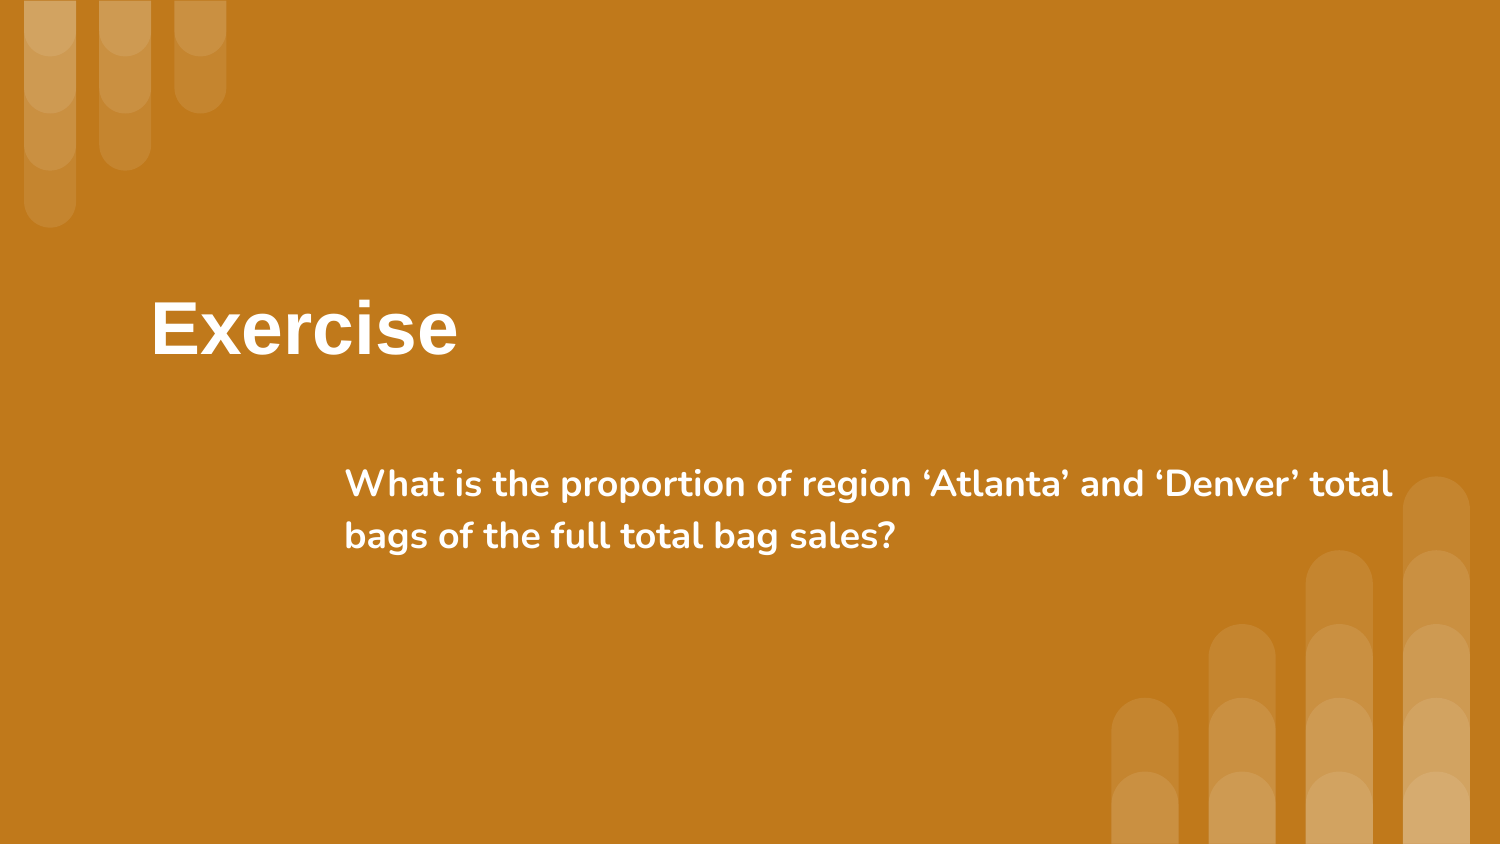

# Exercise
What is the proportion of region ‘Atlanta’ and ‘Denver’ total bags of the full total bag sales?